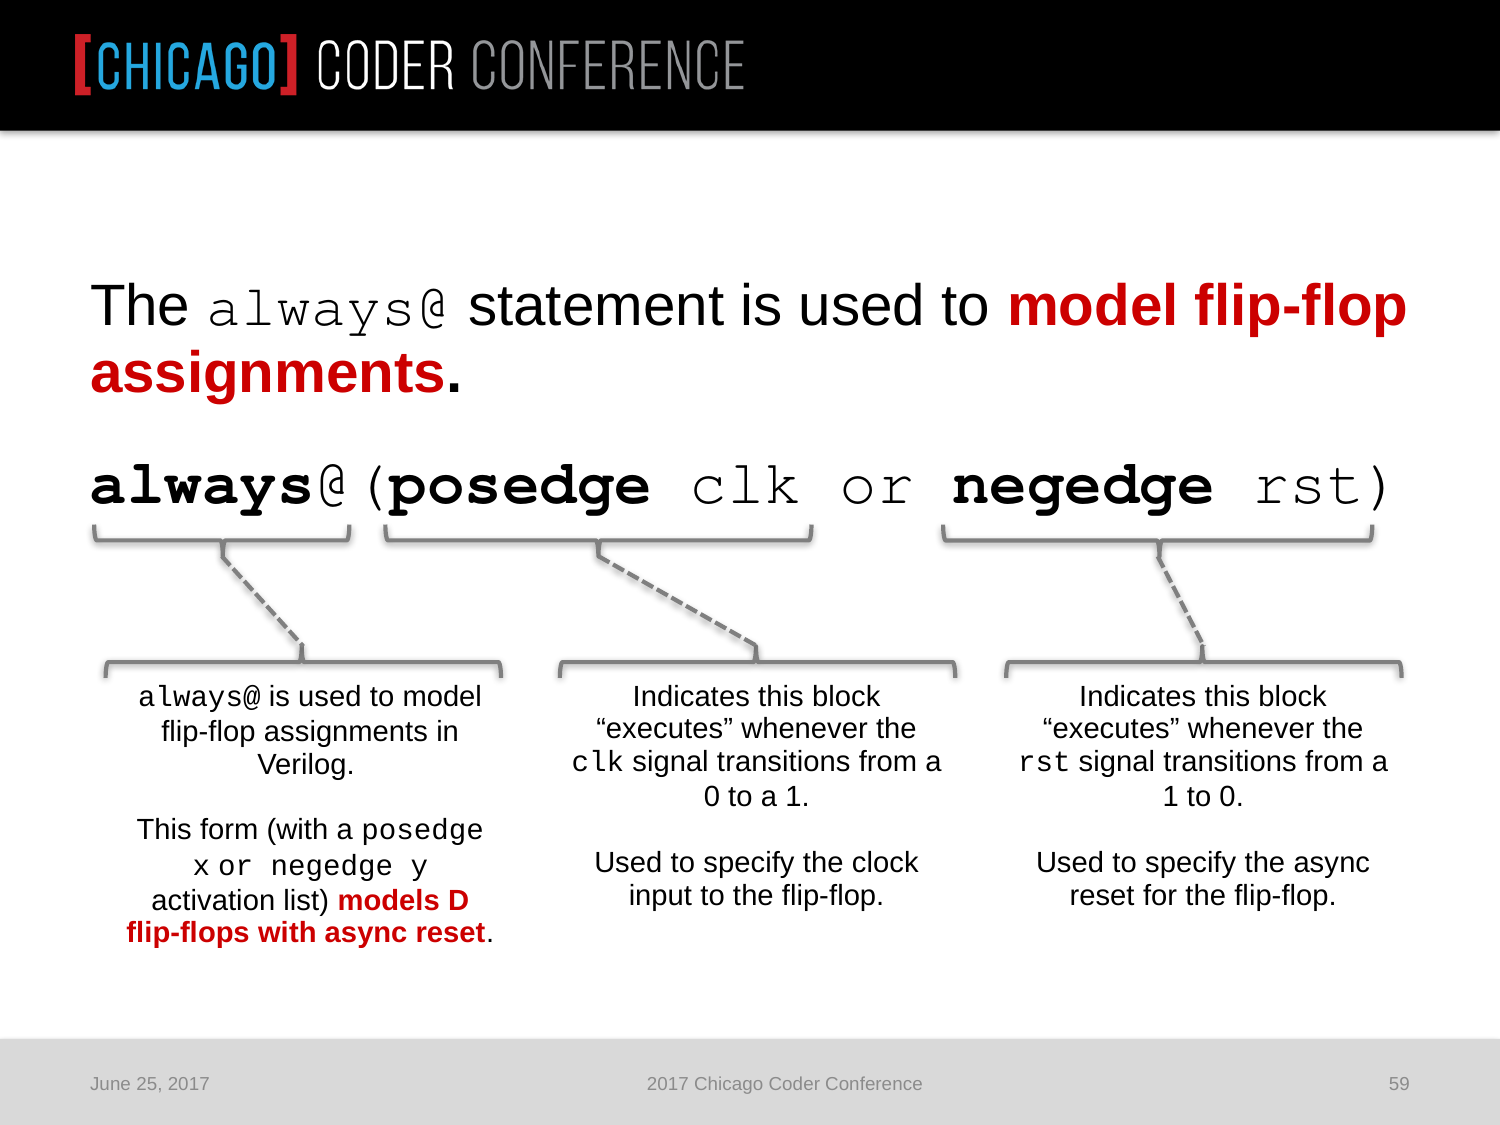

The always@ statement is used to model flip-flop assignments.

always@(posedge clk or negedge rst)

| always@ is used to model flip-flop assignments in Verilog. This form (with a posedge x or negedge y activation list) models D flip-flops with async reset. | Indicates this block “executes” whenever the clk signal transitions from a 0 to a 1. Used to specify the clock input to the flip-flop. | Indicates this block “executes” whenever the rst signal transitions from a 1 to 0. Used to specify the async reset for the flip-flop. |
| --- | --- | --- |
June 25, 2017
2017 Chicago Coder Conference
59